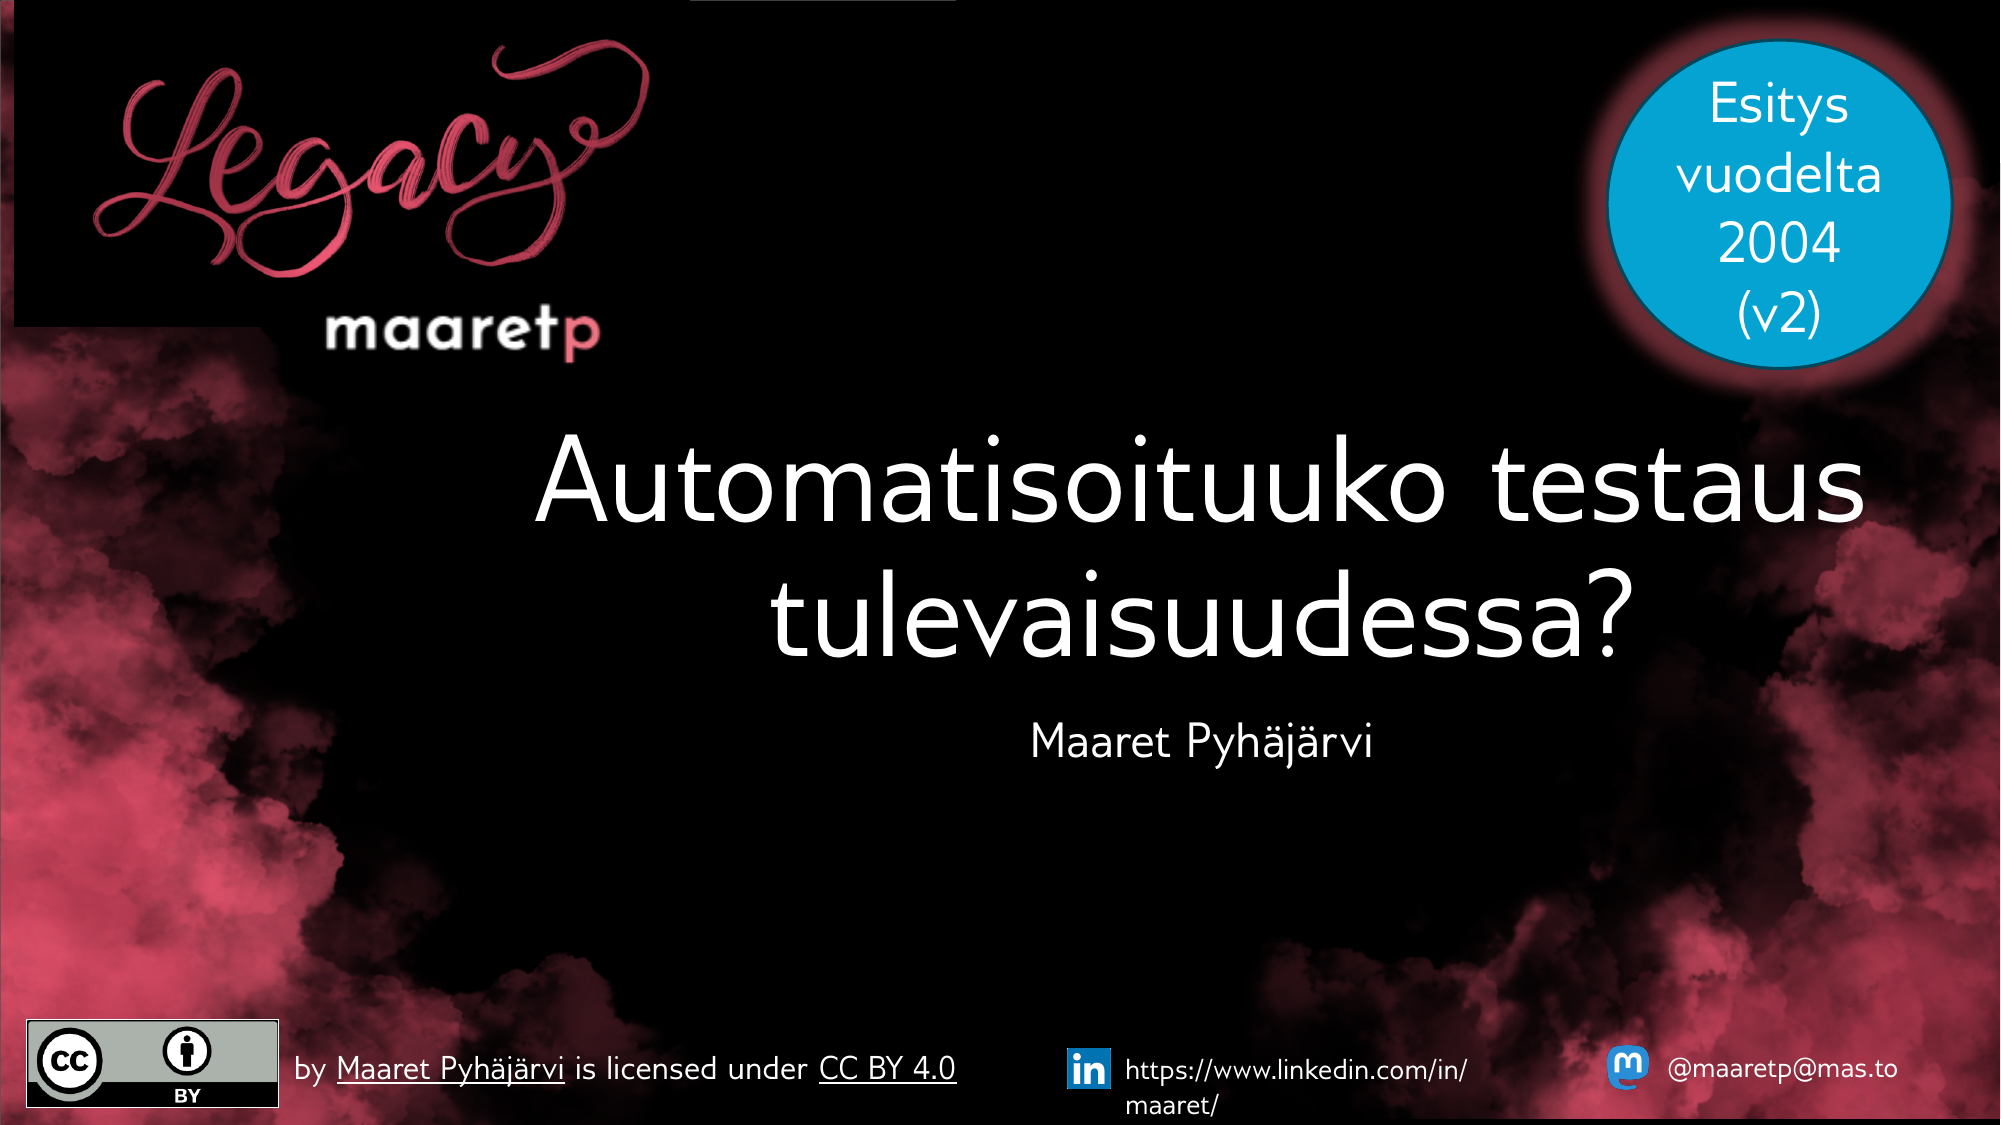

Esitys vuodelta 2004 (v2)
# Automatisoituuko testaus tulevaisuudessa?
Maaret Pyhäjärvi